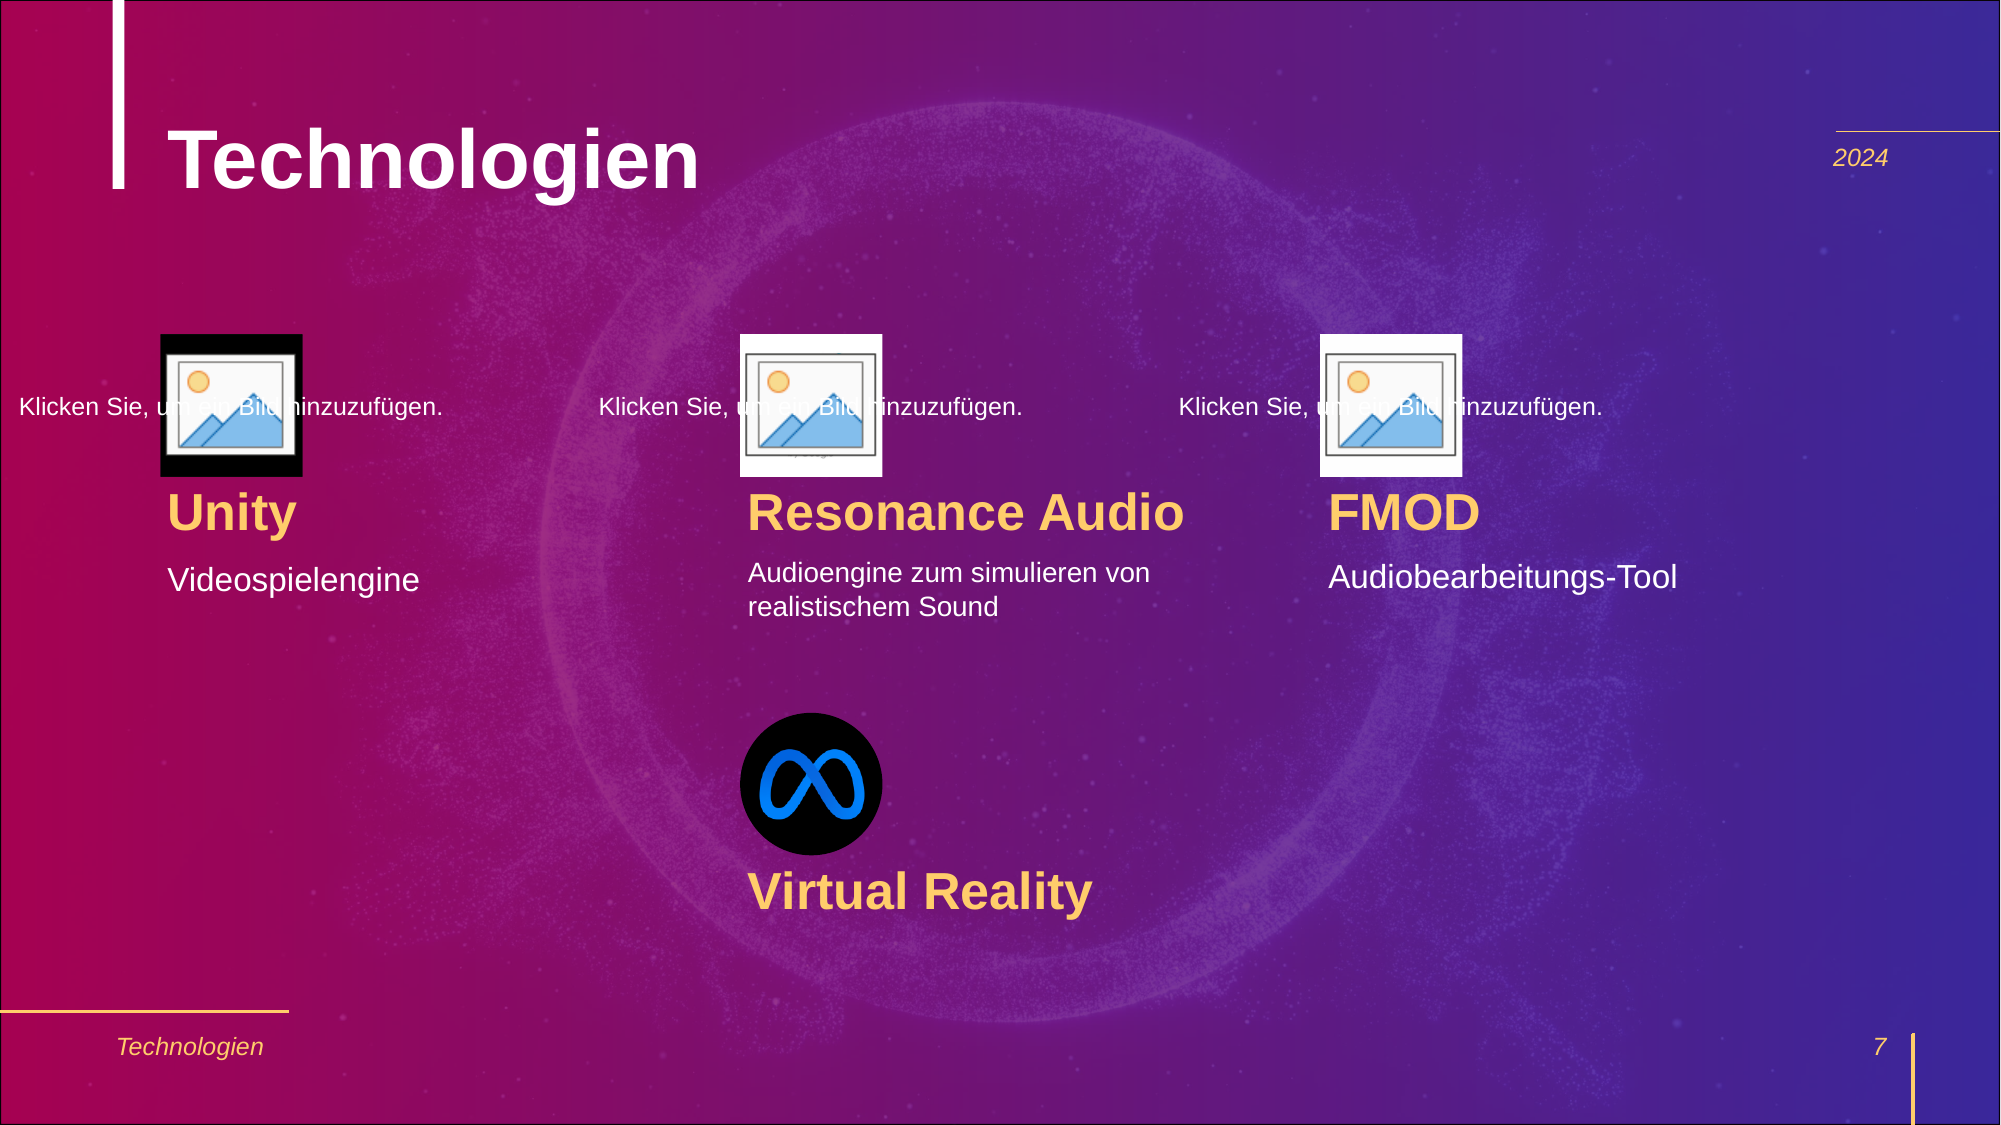

# Technologien
2024

Unity
Resonance Audio
FMOD

Audioengine zum simulieren von realistischem Sound
Audiobearbeitungs-Tool

Videospielengine

Virtual Reality
Technologien
7